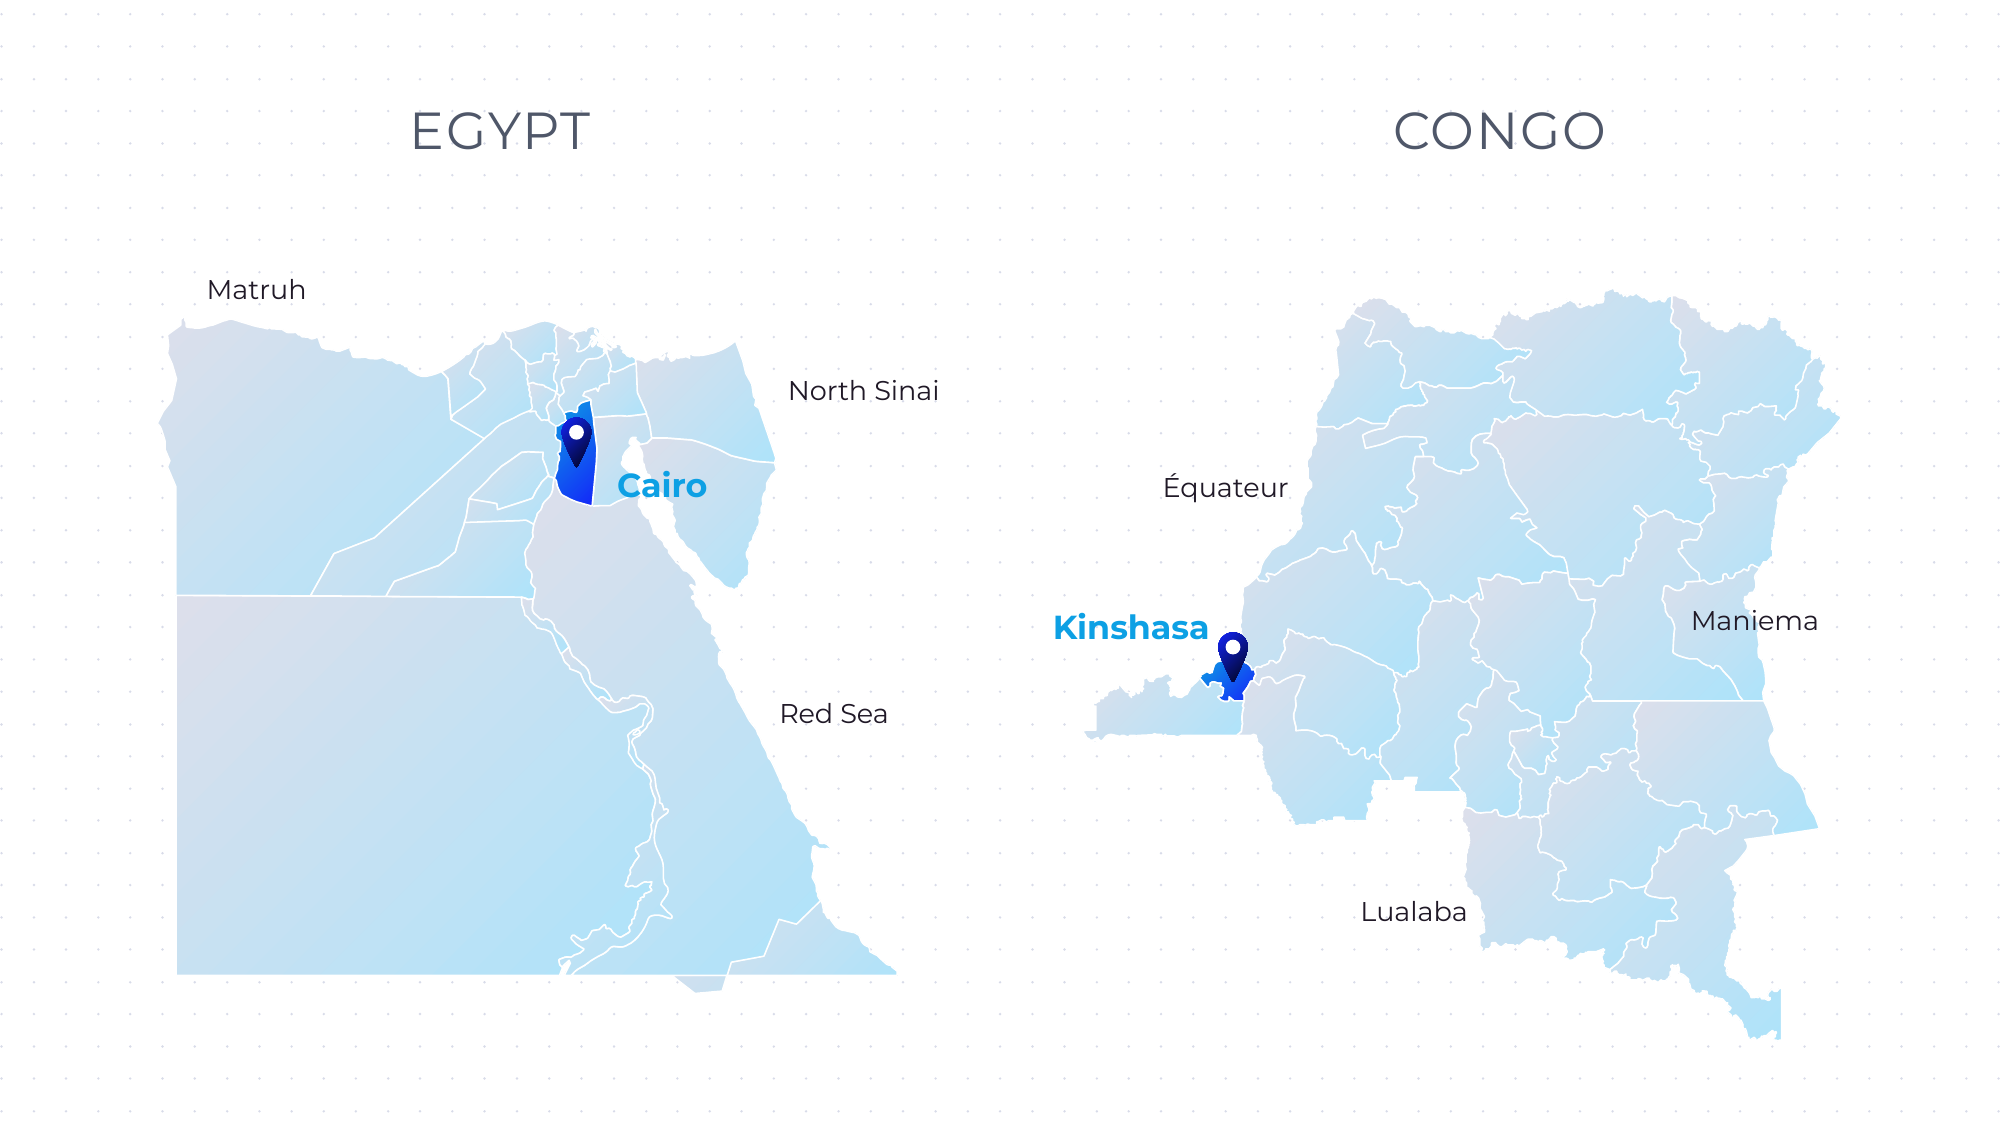

EGYPT
CONGO
Matruh
North Sinai
Cairo
Red Sea

Équateur
Maniema
Kinshasa
Lualaba